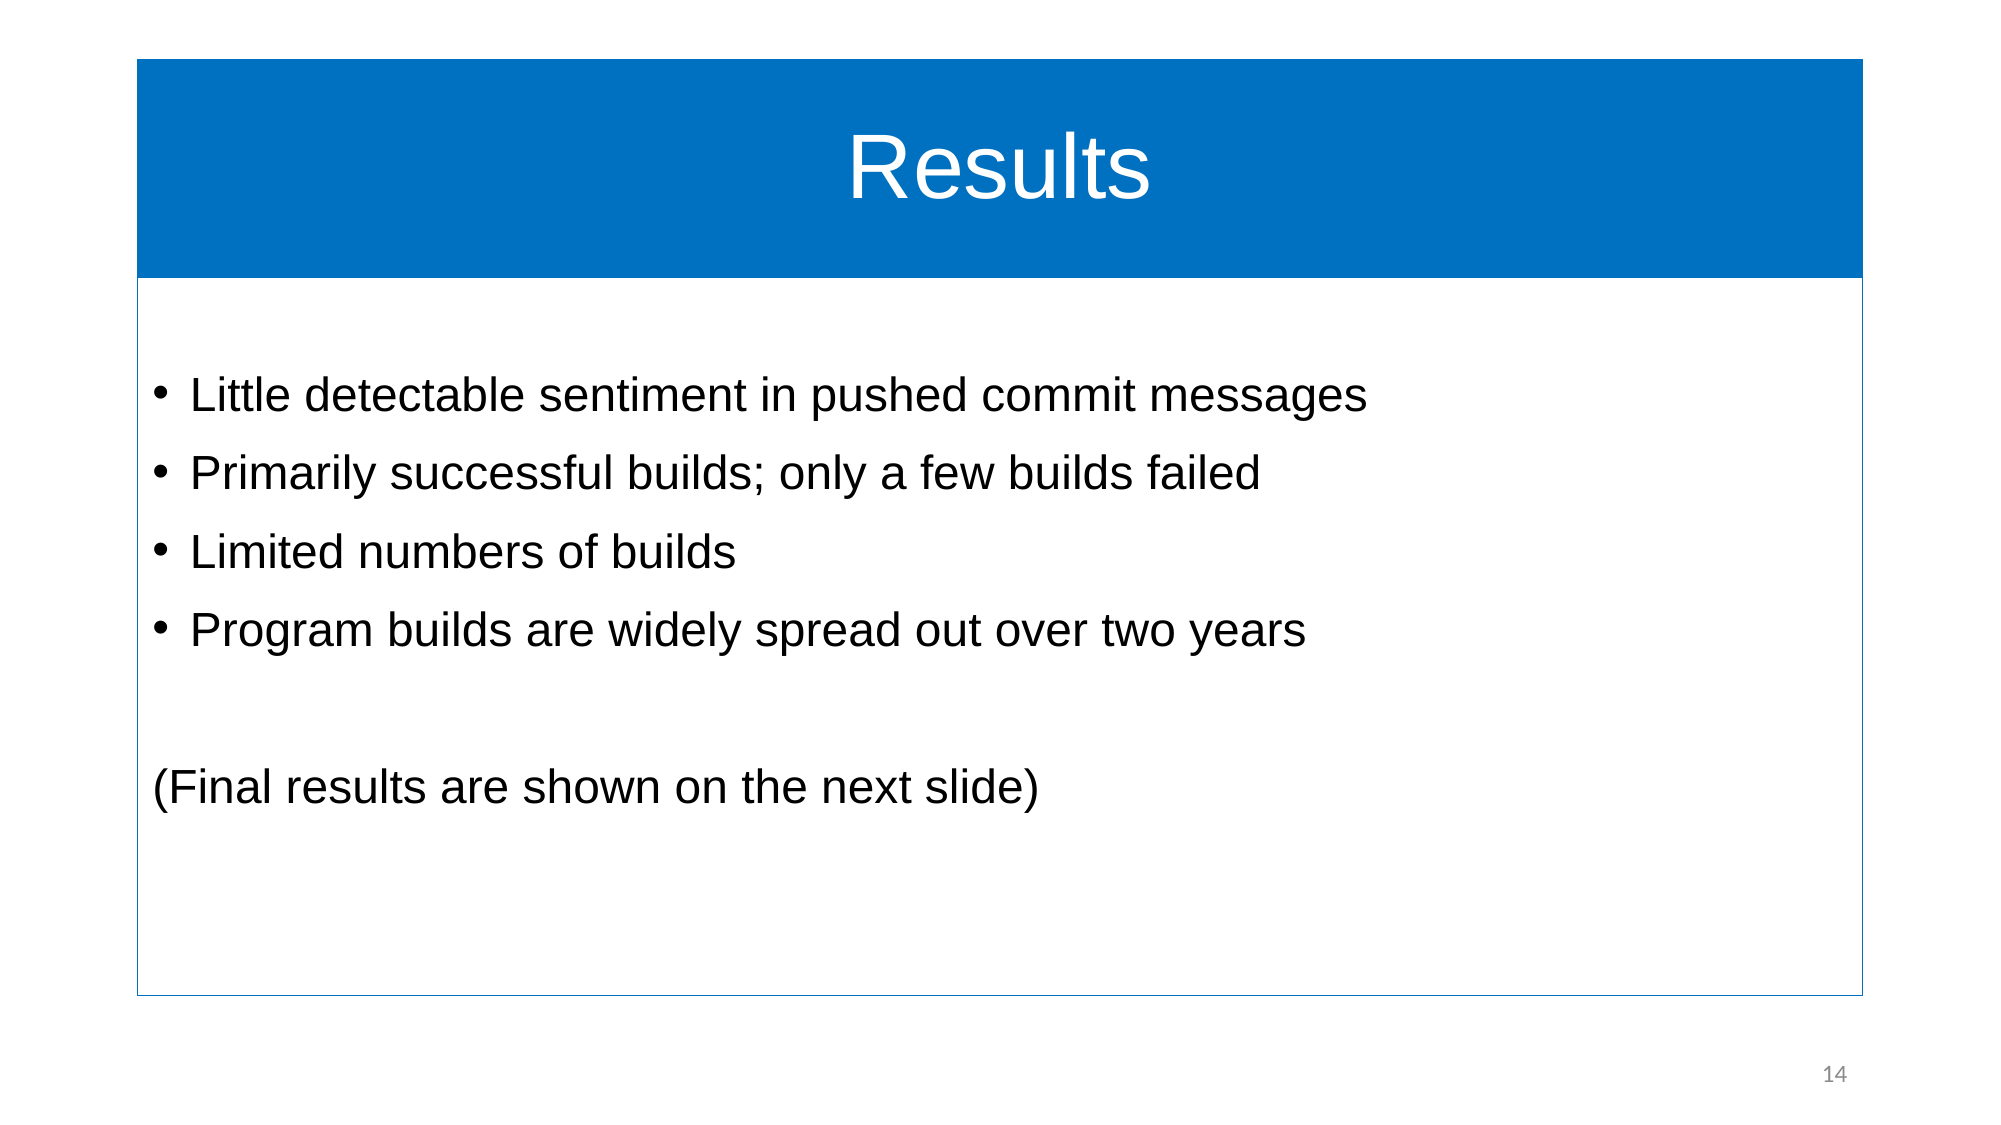

# Results

Little detectable sentiment in pushed commit messages
Primarily successful builds; only a few builds failed
Limited numbers of builds
Program builds are widely spread out over two years

(Final results are shown on the next slide)
14